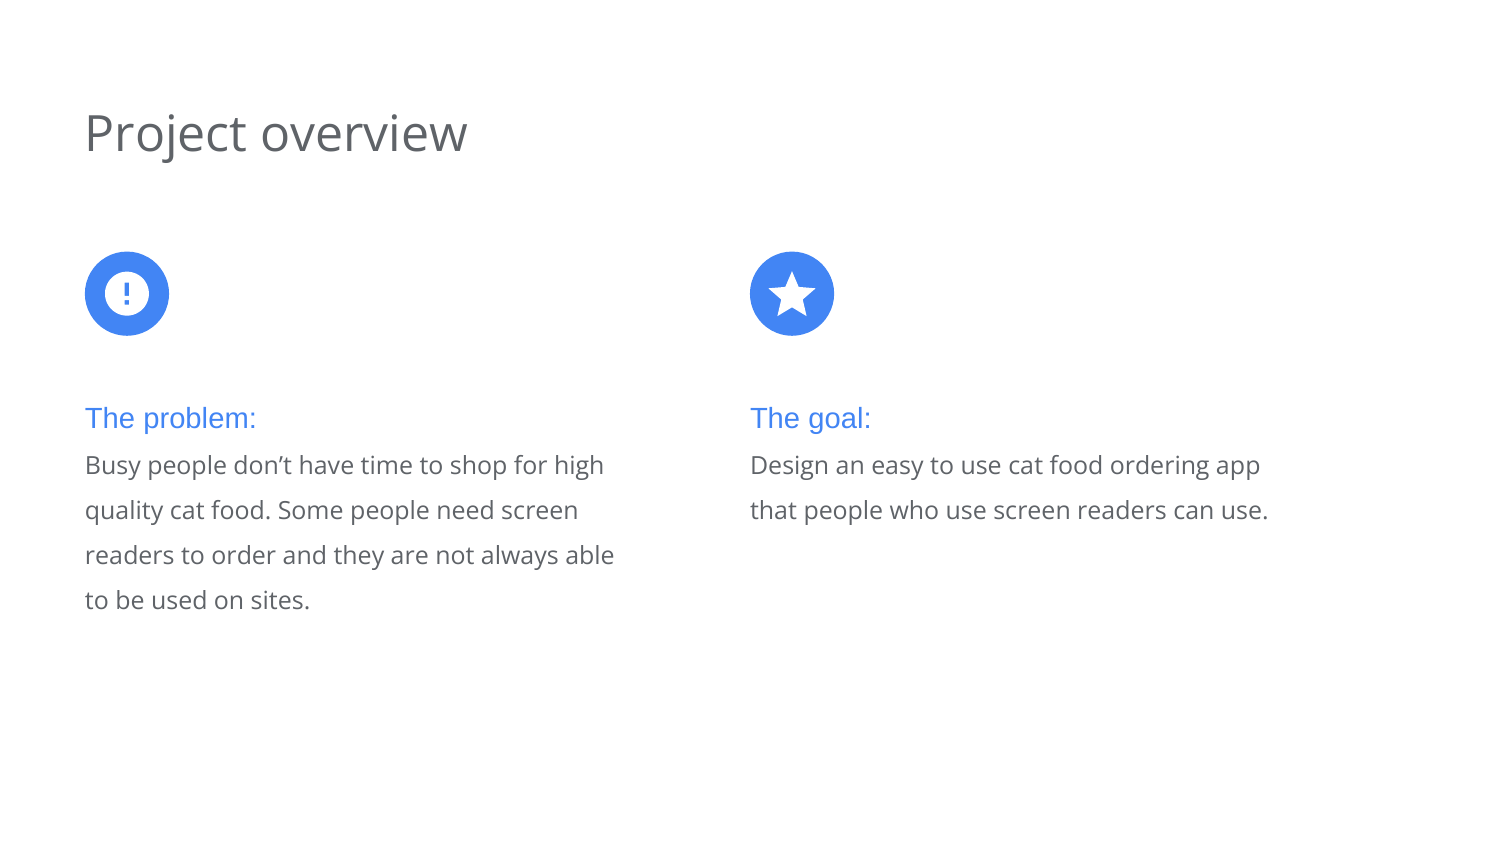

Project overview

The problem:
Busy people don’t have time to shop for high quality cat food. Some people need screen readers to order and they are not always able to be used on sites.
The goal:
Design an easy to use cat food ordering app that people who use screen readers can use.